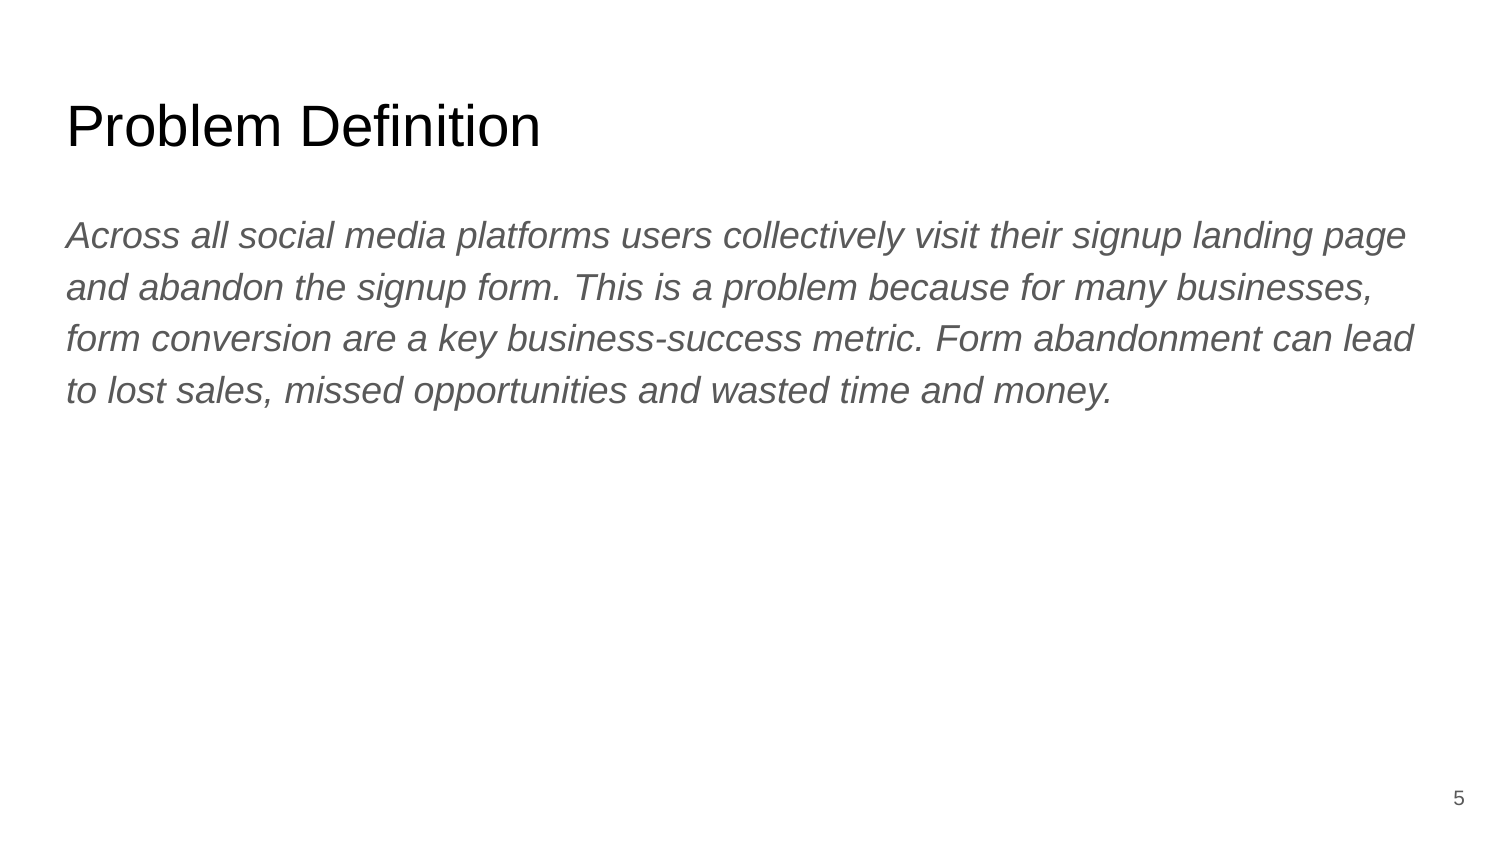

# Problem Definition
Across all social media platforms users collectively visit their signup landing page and abandon the signup form. This is a problem because for many businesses, form conversion are a key business-success metric. Form abandonment can lead to lost sales, missed opportunities and wasted time and money.
5